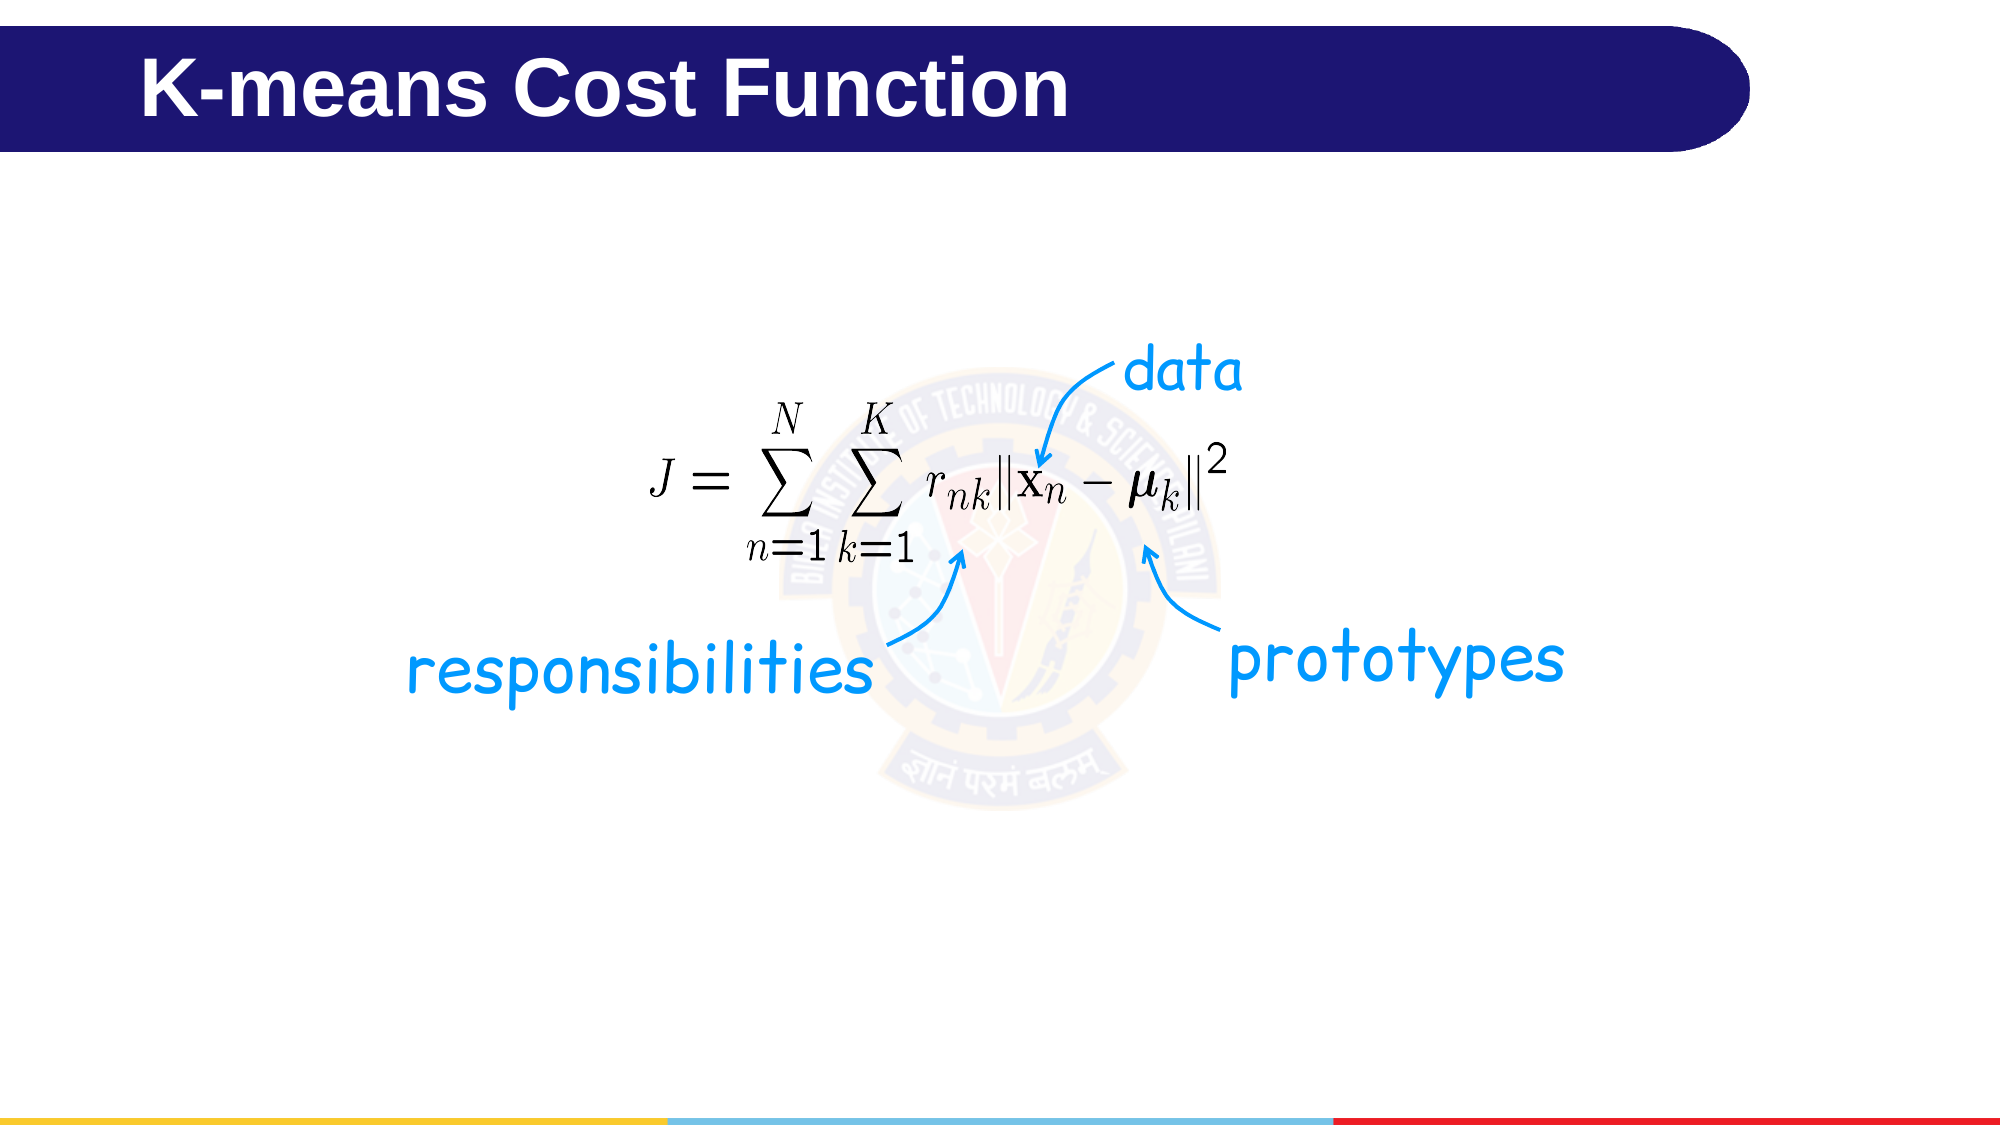

# K-means Cost Function

data

prototypes
responsibilities